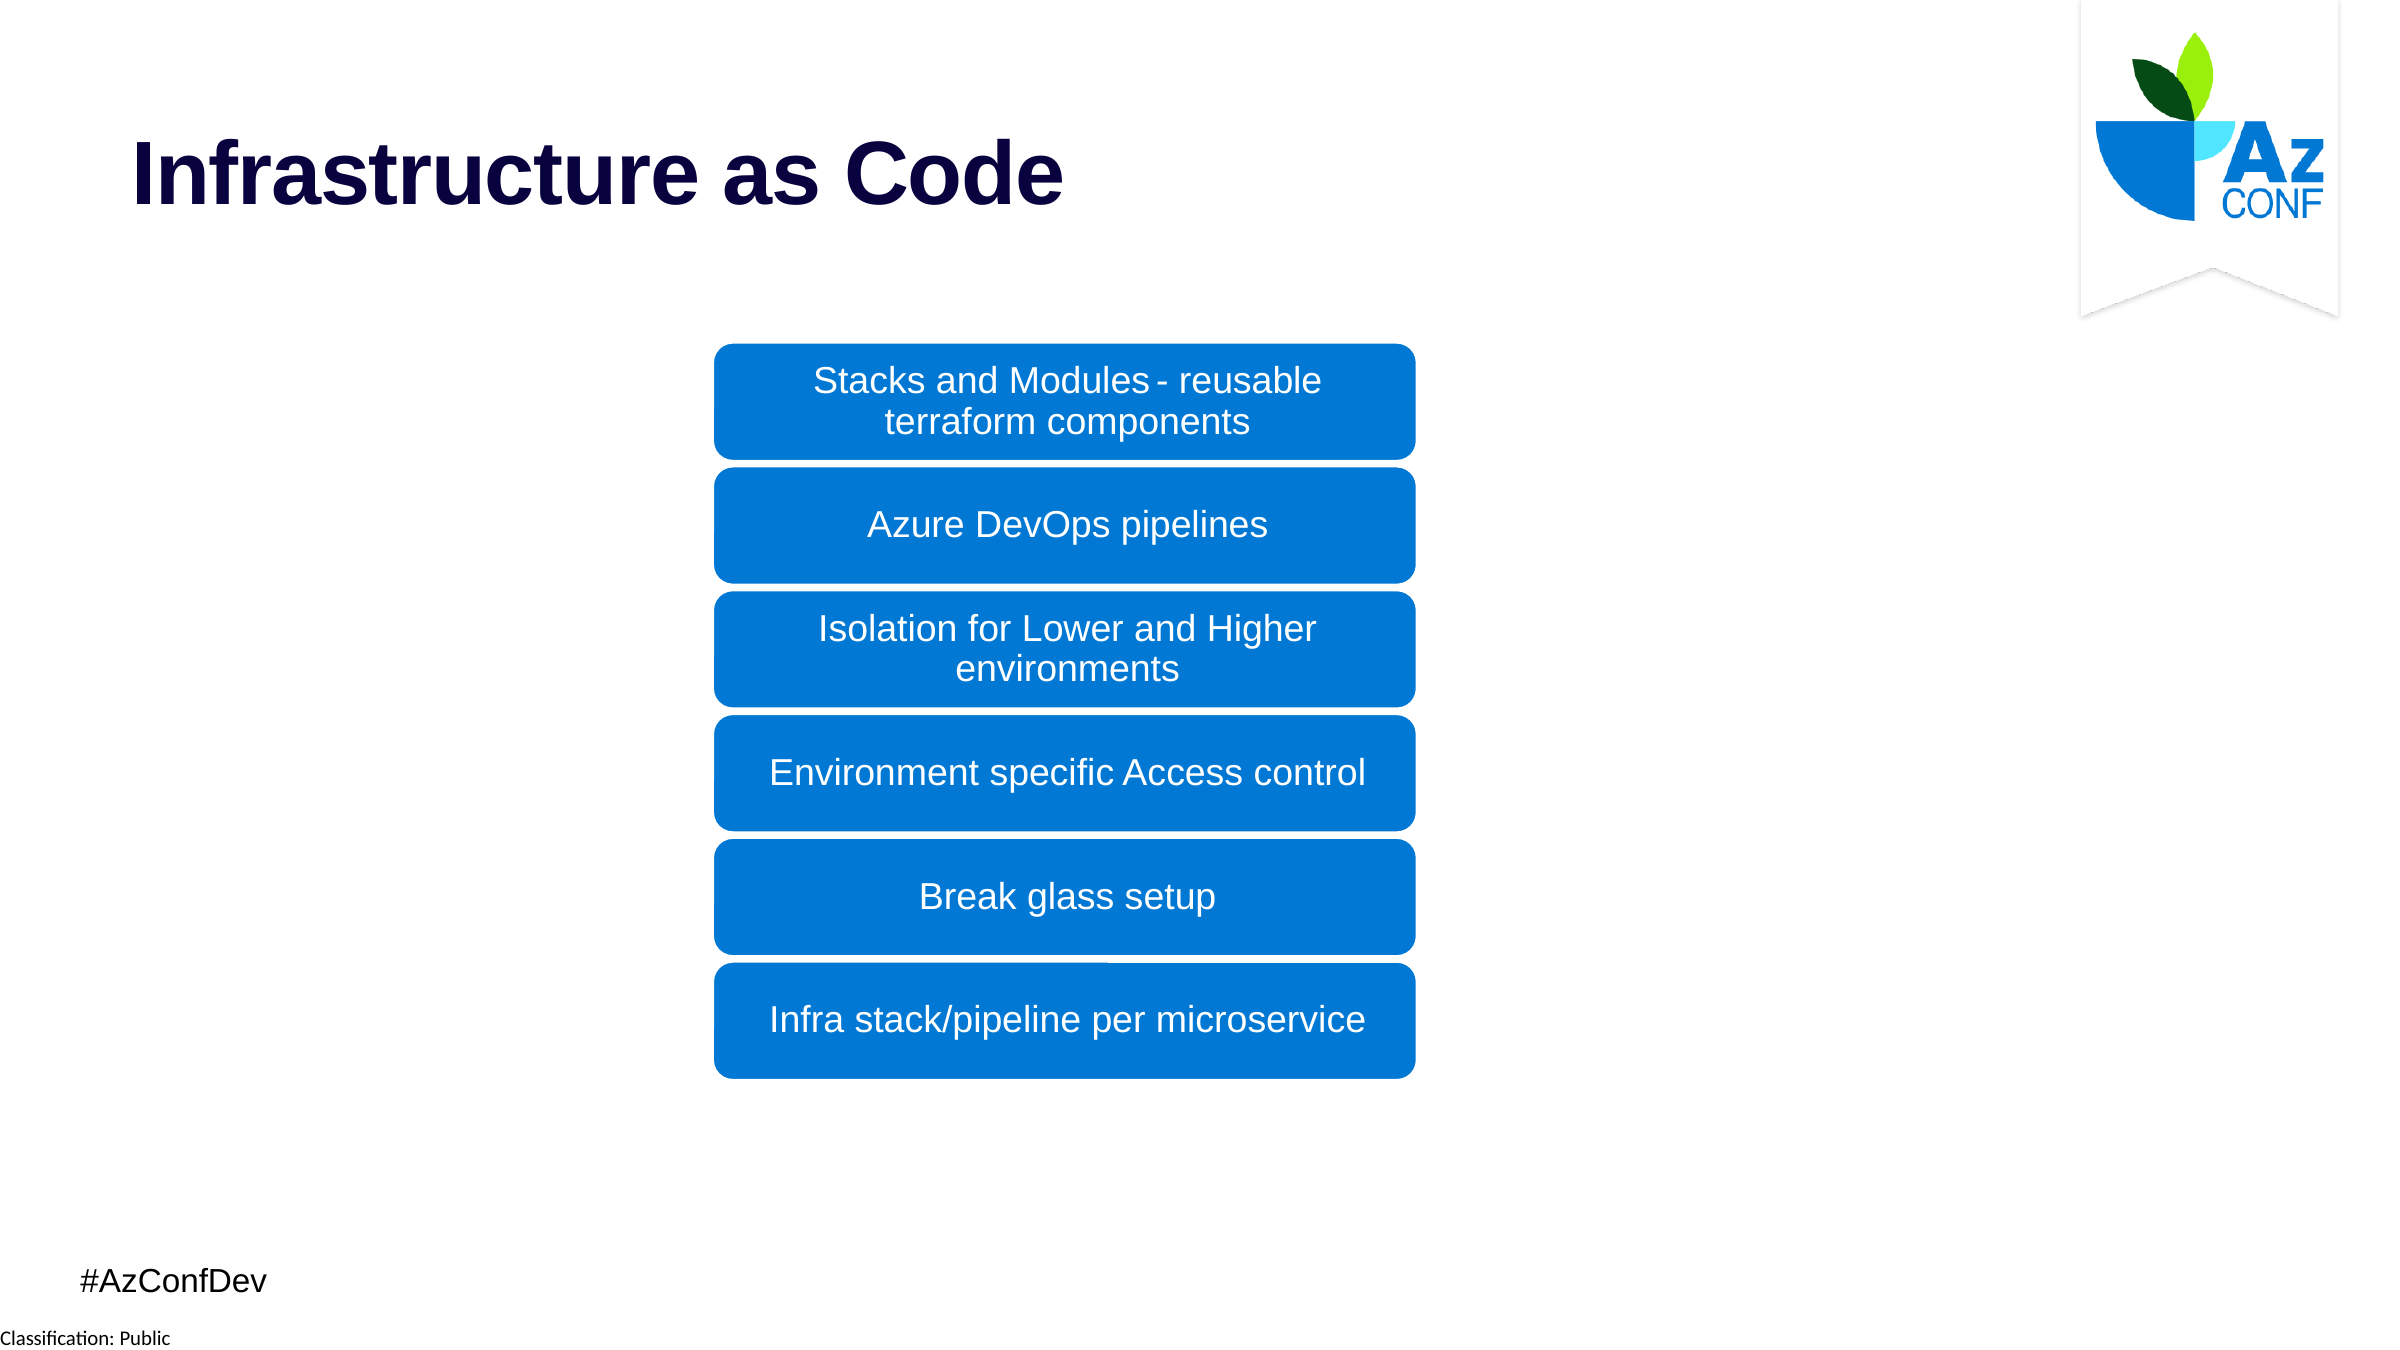

# Infrastructure as Code
Stacks and Modules - reusable terraform components
Azure DevOps pipelines
Isolation for Lower and Higher environments
Environment specific Access control
Break glass setup
Infra stack/pipeline per microservice